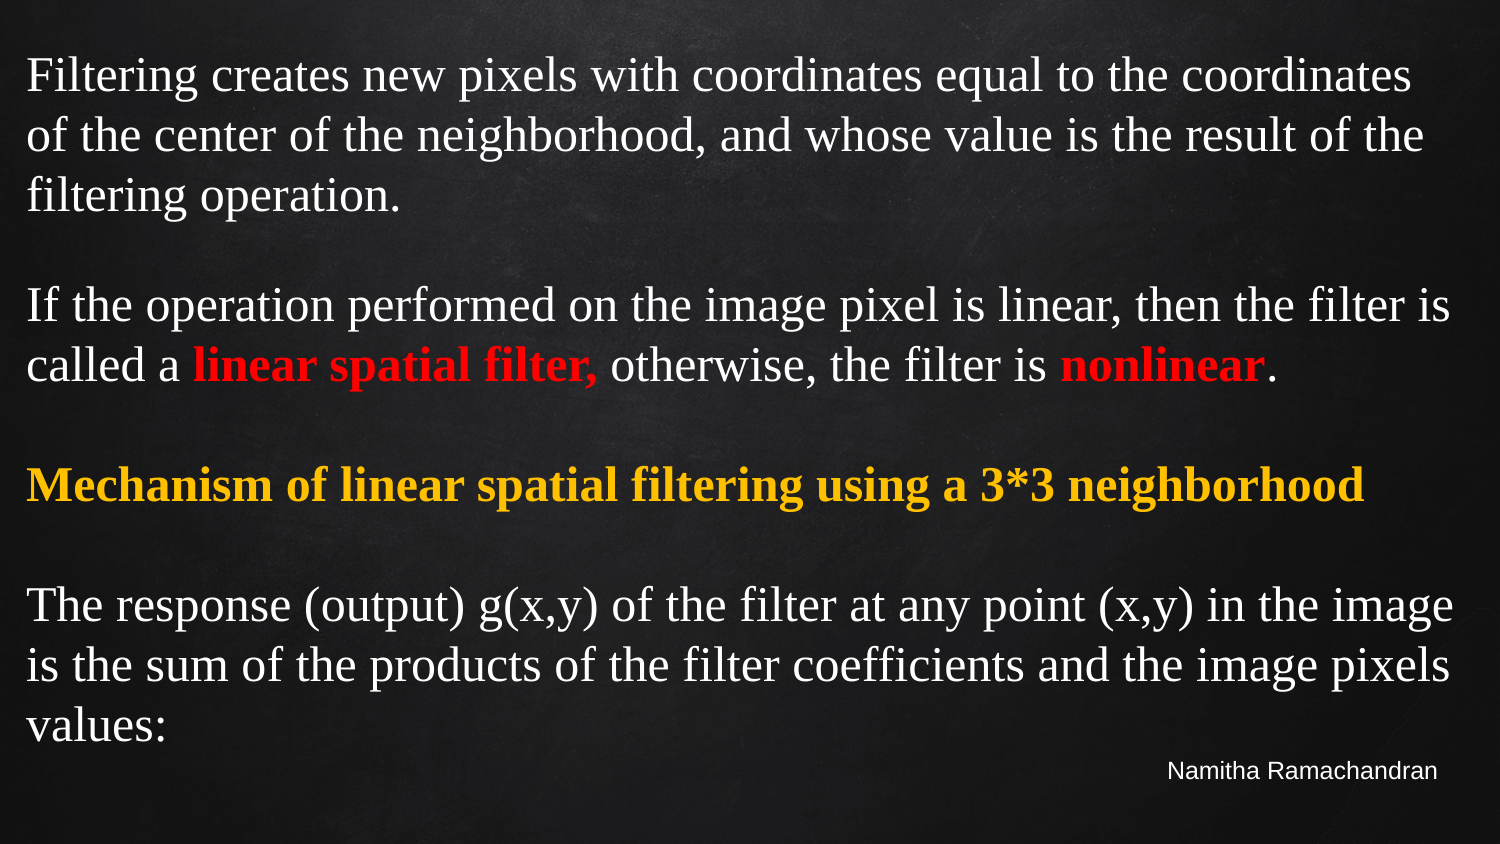

Filtering creates new pixels with coordinates equal to the coordinates of the center of the neighborhood, and whose value is the result of the filtering operation.

If the operation performed on the image pixel is linear, then the filter is called a linear spatial filter, otherwise, the filter is nonlinear.

Mechanism of linear spatial filtering using a 3*3 neighborhood

The response (output) g(x,y) of the filter at any point (x,y) in the image is the sum of the products of the filter coefficients and the image pixels values: